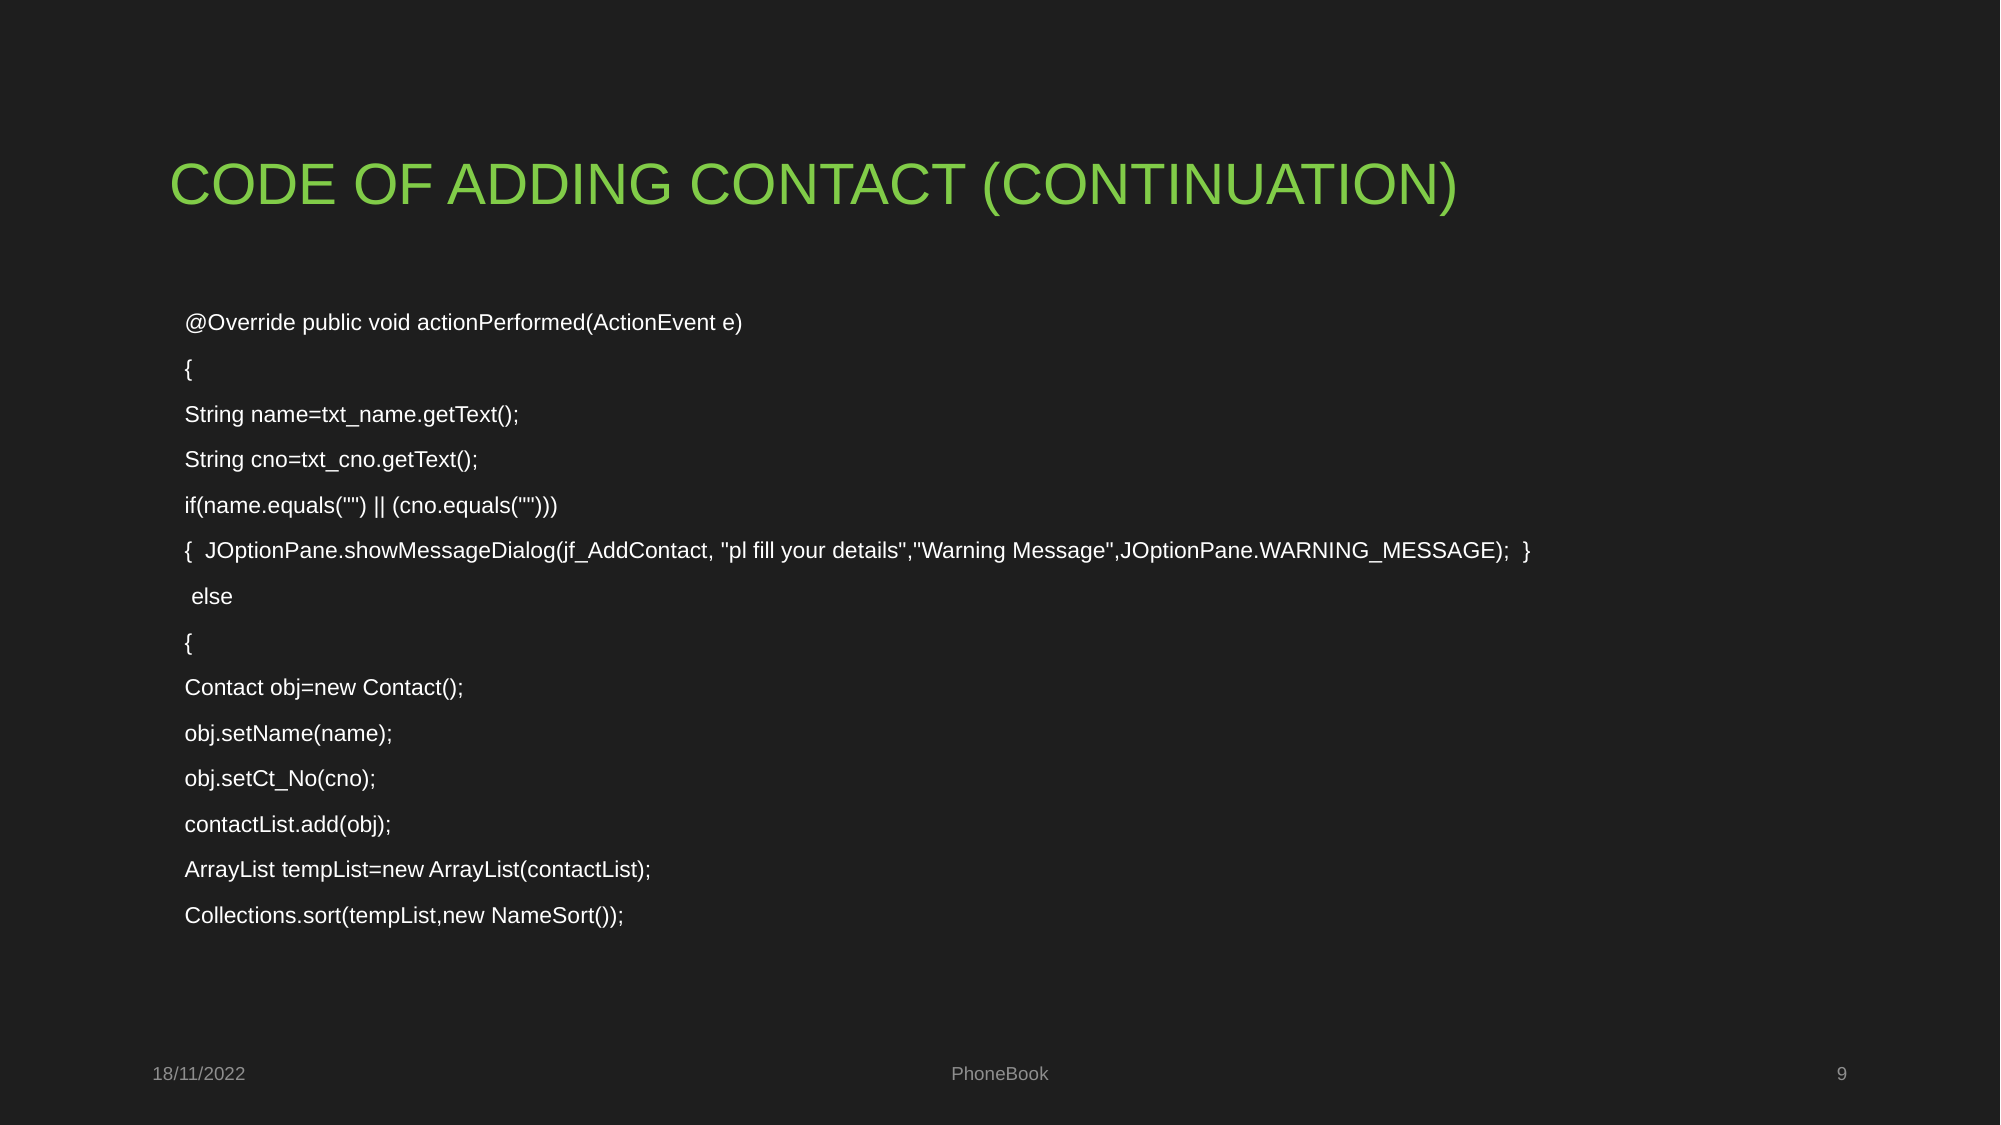

# Code of adding contact (continuation)
@Override public void actionPerformed(ActionEvent e)
{
String name=txt_name.getText();
String cno=txt_cno.getText();
if(name.equals("") || (cno.equals("")))
{  JOptionPane.showMessageDialog(jf_AddContact, "pl fill your details","Warning Message",JOptionPane.WARNING_MESSAGE);  }
 else
{
Contact obj=new Contact();
obj.setName(name);
obj.setCt_No(cno);
contactList.add(obj);
ArrayList tempList=new ArrayList(contactList);
Collections.sort(tempList,new NameSort());
18/11/2022
PhoneBook
9